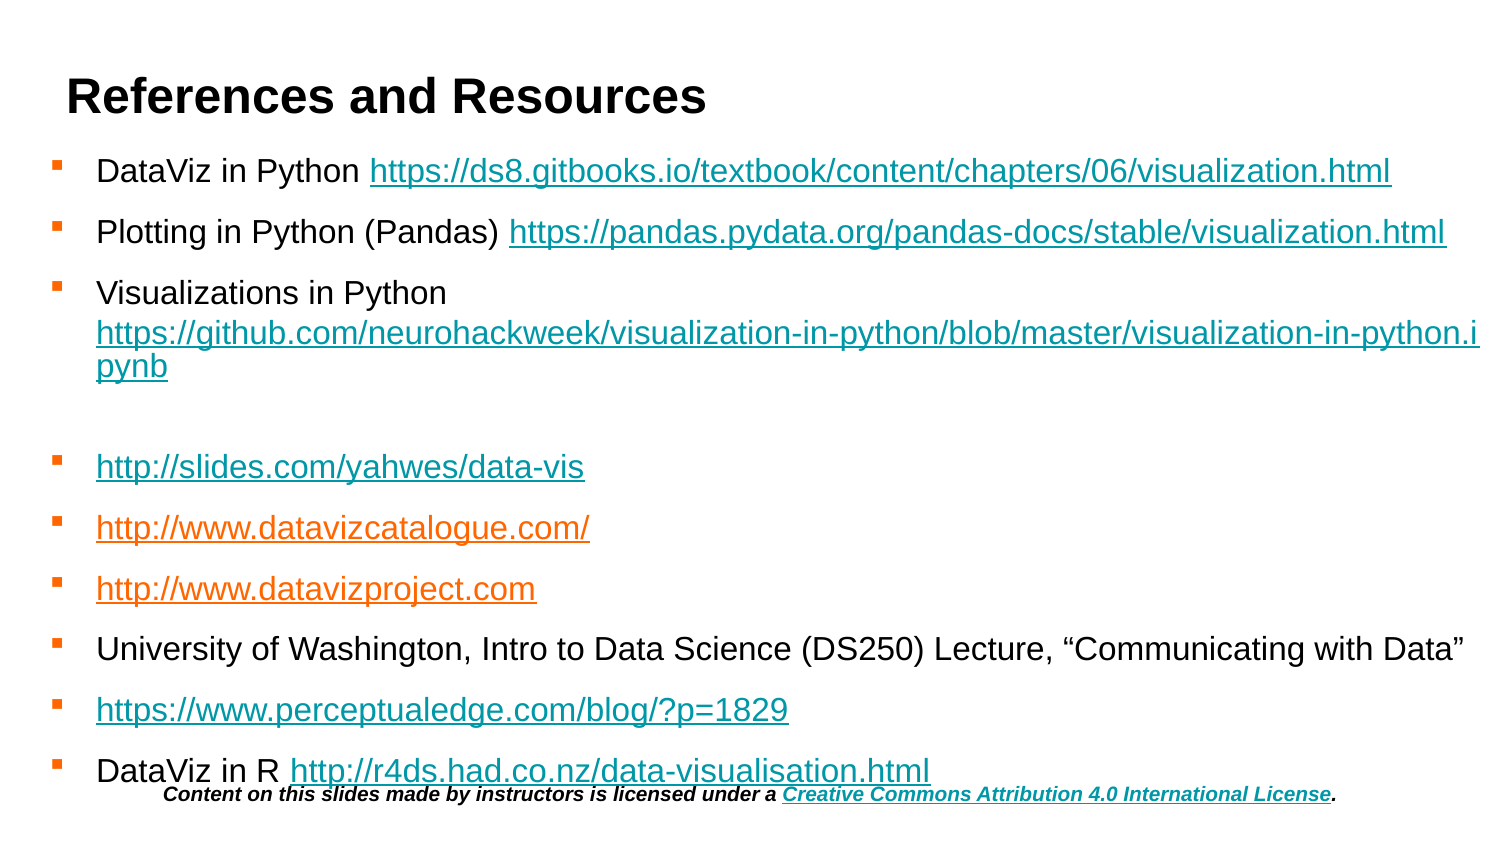

# References and Resources
DataViz in Python https://ds8.gitbooks.io/textbook/content/chapters/06/visualization.html
Plotting in Python (Pandas) https://pandas.pydata.org/pandas-docs/stable/visualization.html
Visualizations in Python https://github.com/neurohackweek/visualization-in-python/blob/master/visualization-in-python.ipynb
http://slides.com/yahwes/data-vis
http://www.datavizcatalogue.com/
http://www.datavizproject.com
University of Washington, Intro to Data Science (DS250) Lecture, “Communicating with Data”
https://www.perceptualedge.com/blog/?p=1829
DataViz in R http://r4ds.had.co.nz/data-visualisation.html